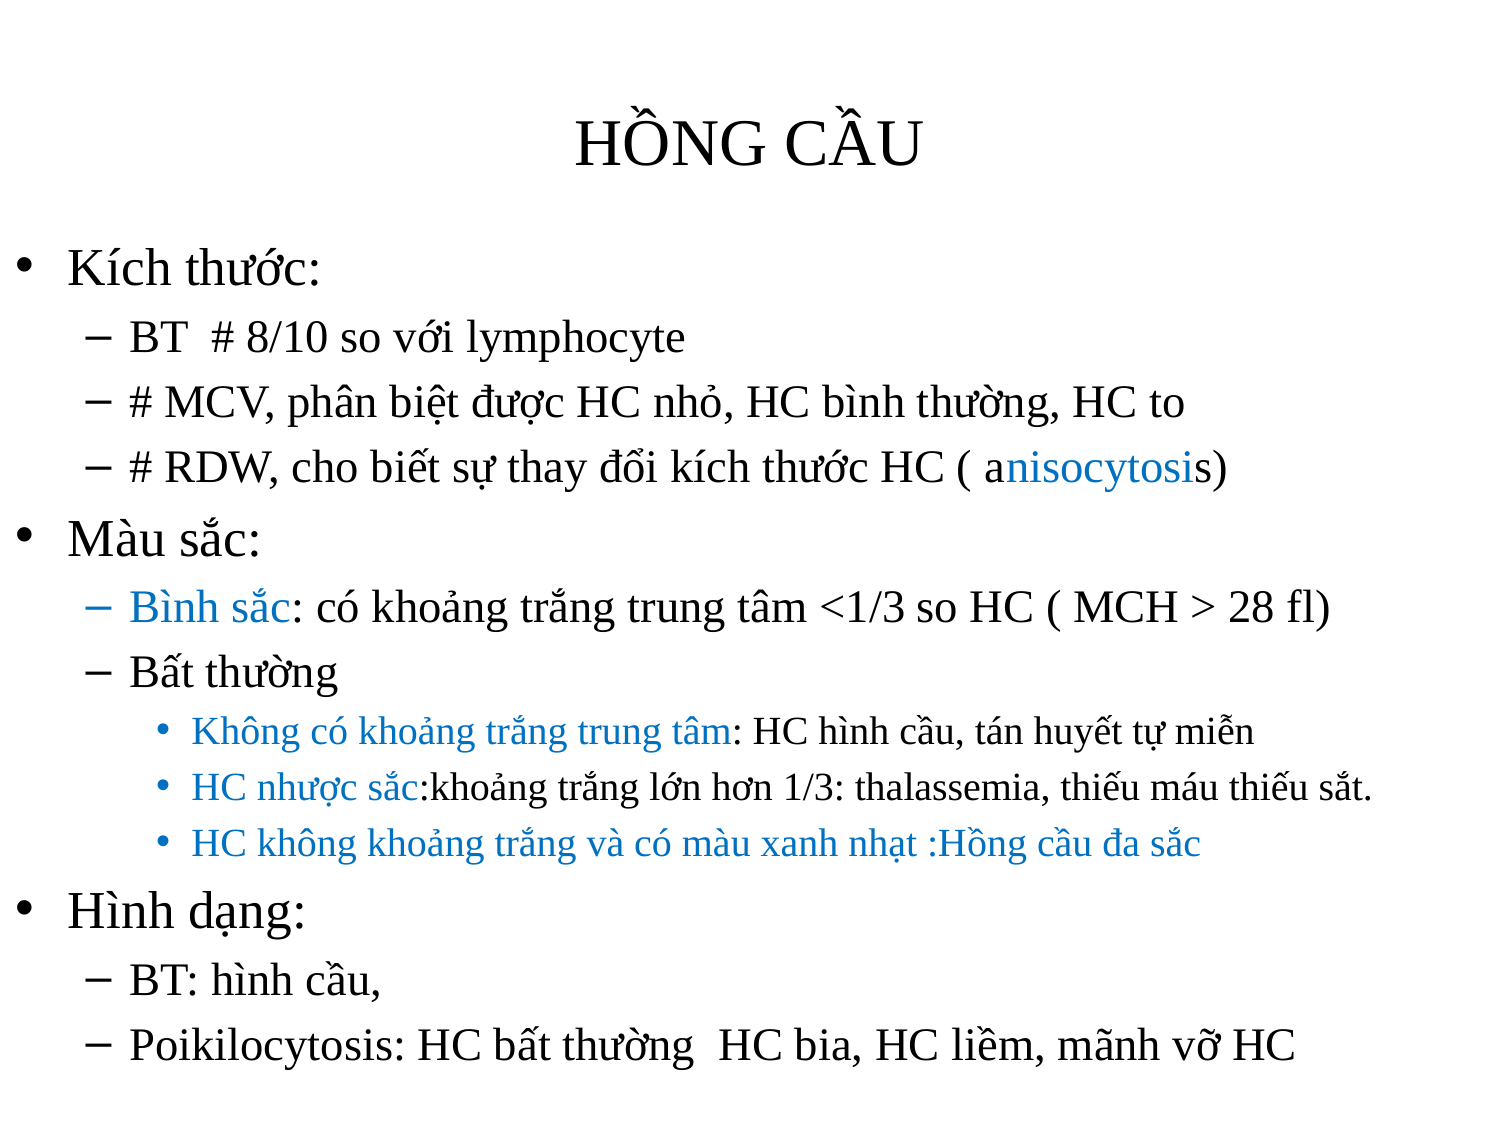

# HỒNG CẦU
Kích thước:
BT  # 8/10 so với lymphocyte
# MCV, phân biệt được HC nhỏ, HC bình thường, HC to
# RDW, cho biết sự thay đổi kích thước HC ( anisocytosis)
Màu sắc:
Bình sắc: có khoảng trắng trung tâm <1/3 so HC ( MCH > 28 fl)
Bất thường
Không có khoảng trắng trung tâm: HC hình cầu, tán huyết tự miễn
HC nhược sắc:khoảng trắng lớn hơn 1/3: thalassemia, thiếu máu thiếu sắt.
HC không khoảng trắng và có màu xanh nhạt :Hồng cầu đa sắc
Hình dạng:
BT: hình cầu,
Poikilocytosis: HC bất thường  HC bia, HC liềm, mãnh vỡ HC